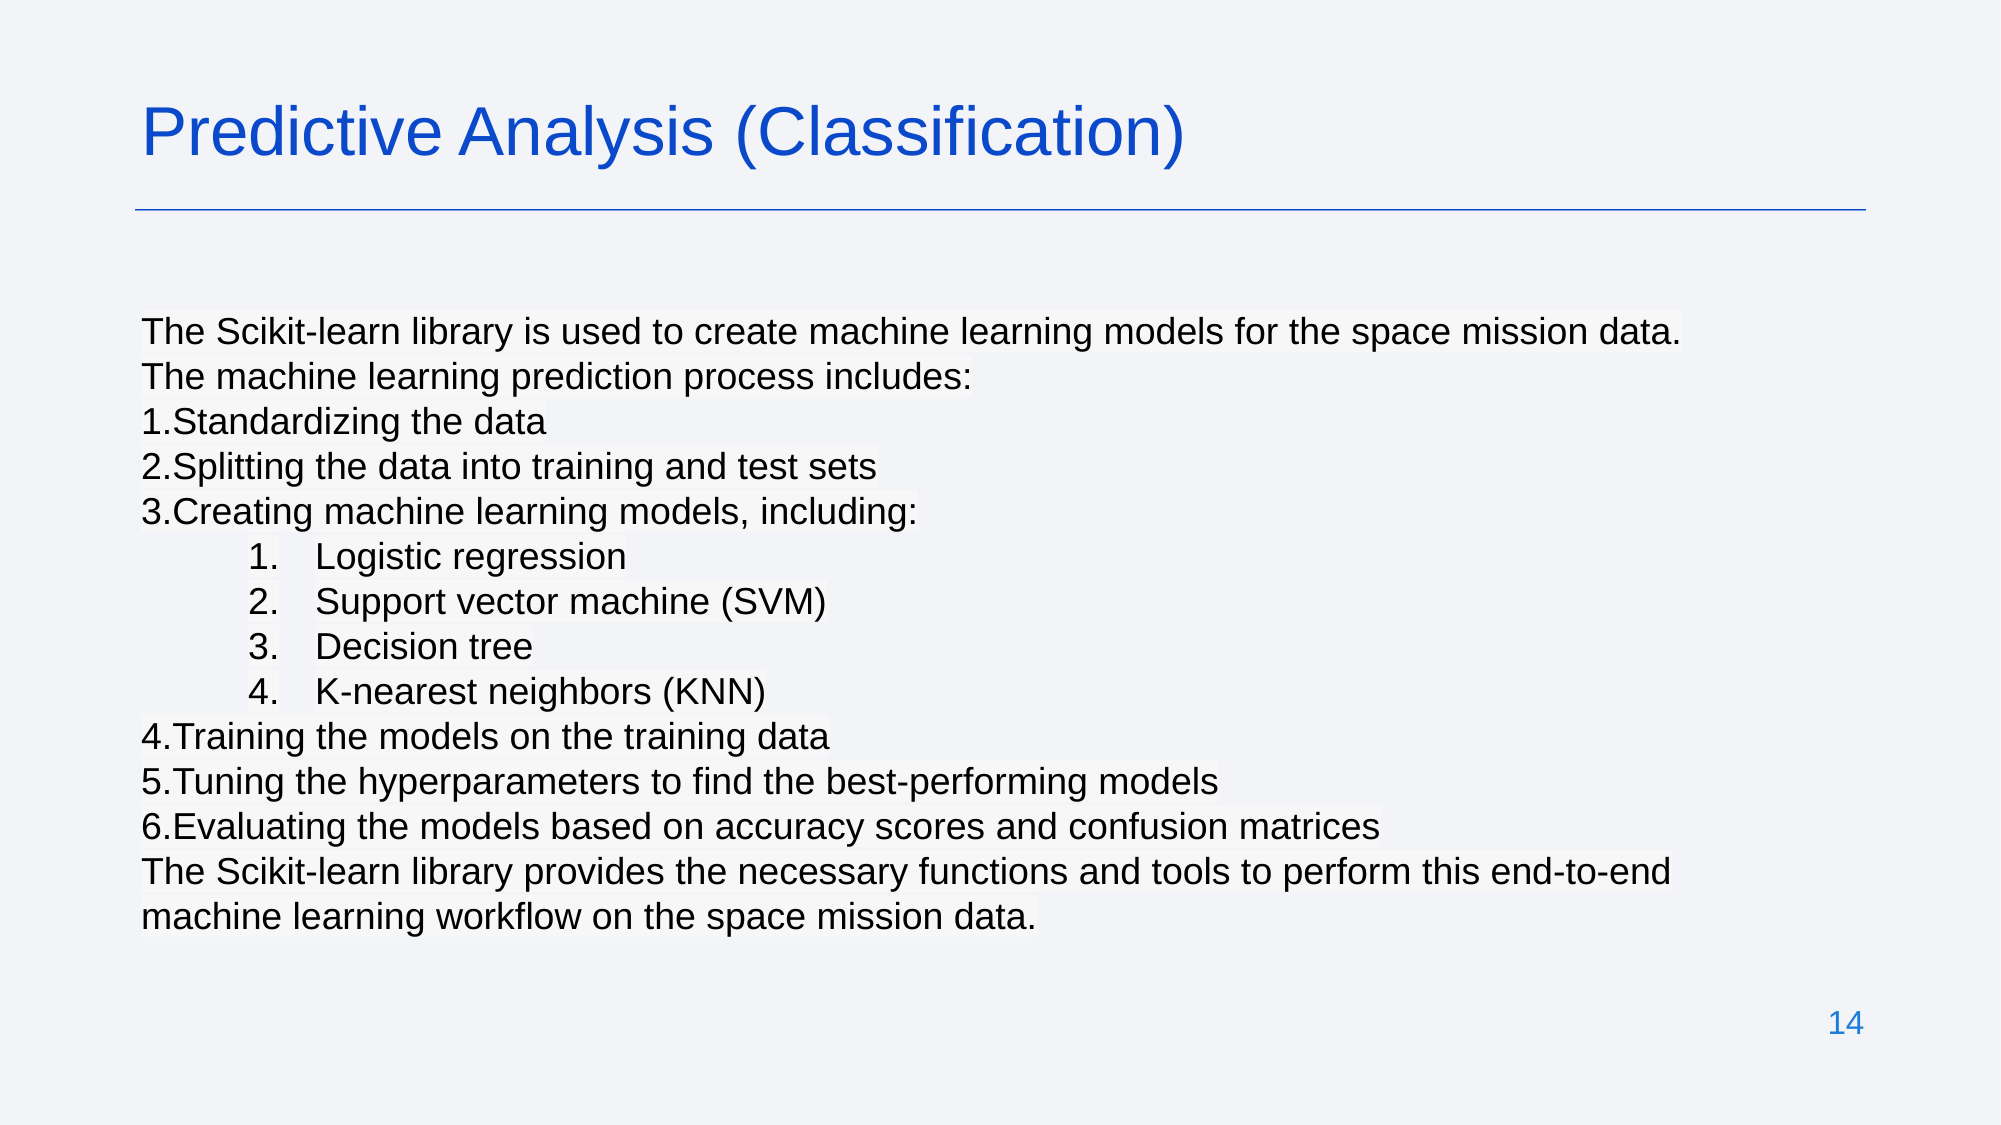

Predictive Analysis (Classification)
The Scikit-learn library is used to create machine learning models for the space mission data. The machine learning prediction process includes:
Standardizing the data
Splitting the data into training and test sets
Creating machine learning models, including:
Logistic regression
Support vector machine (SVM)
Decision tree
K-nearest neighbors (KNN)
Training the models on the training data
Tuning the hyperparameters to find the best-performing models
Evaluating the models based on accuracy scores and confusion matrices
The Scikit-learn library provides the necessary functions and tools to perform this end-to-end machine learning workflow on the space mission data.

14